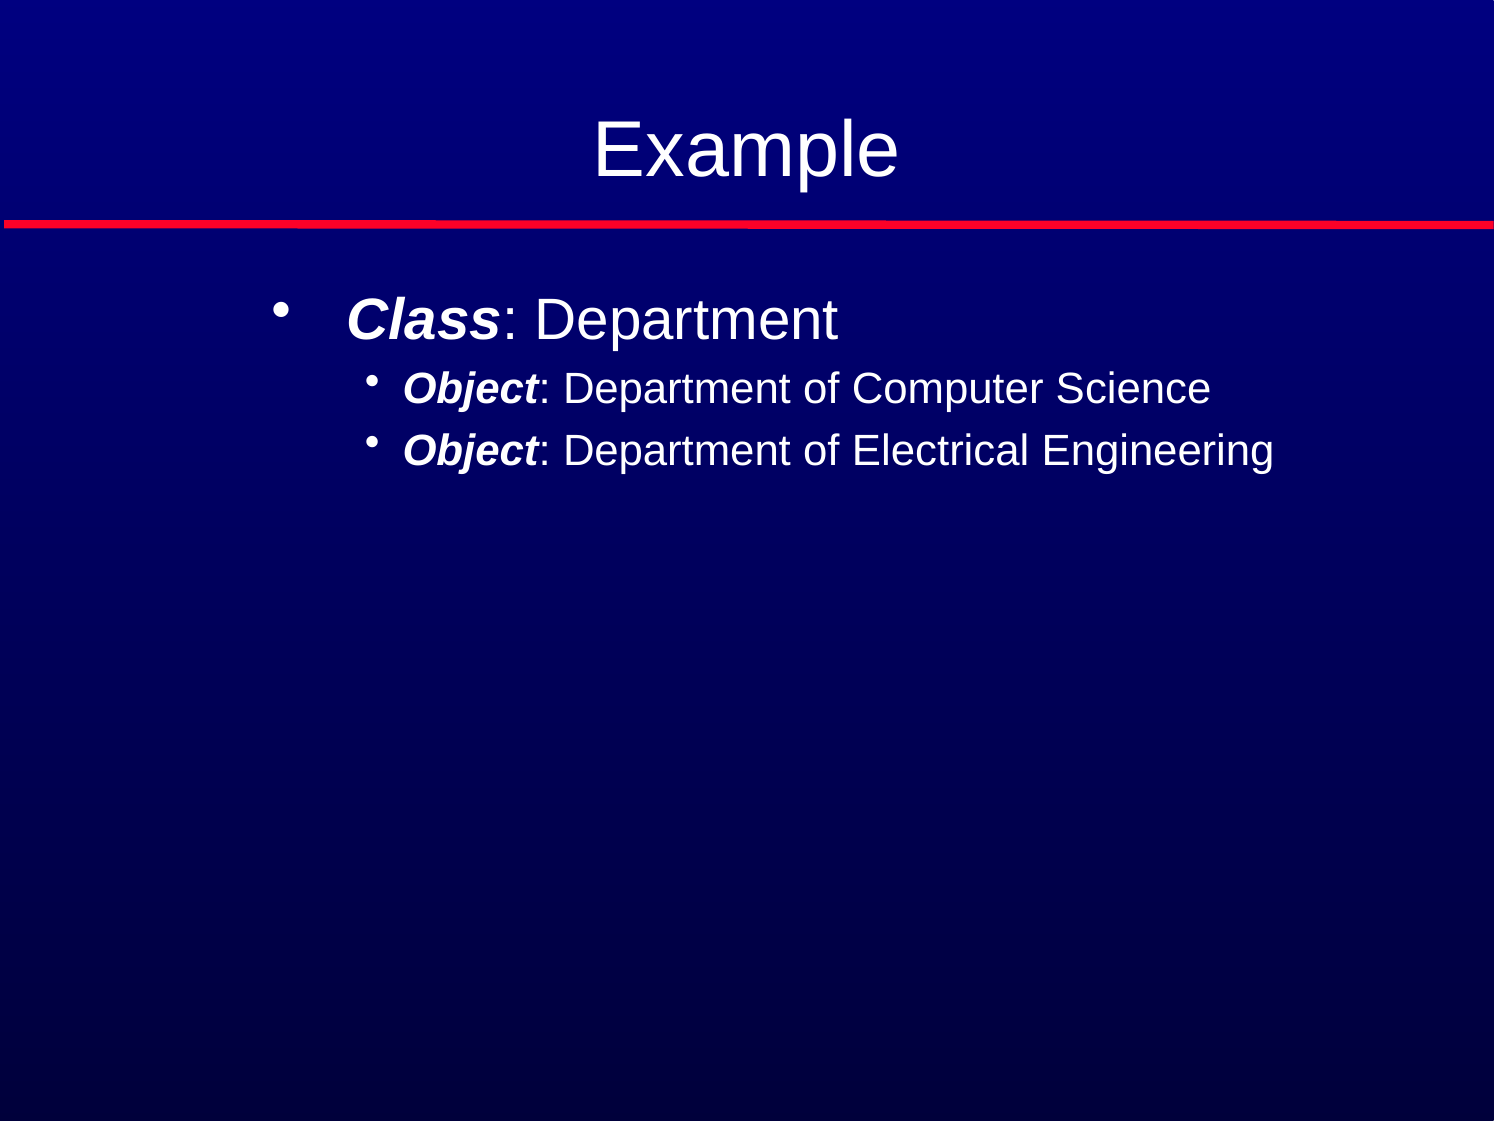

# Example
Class: Department
Object: Department of Computer Science
Object: Department of Electrical Engineering